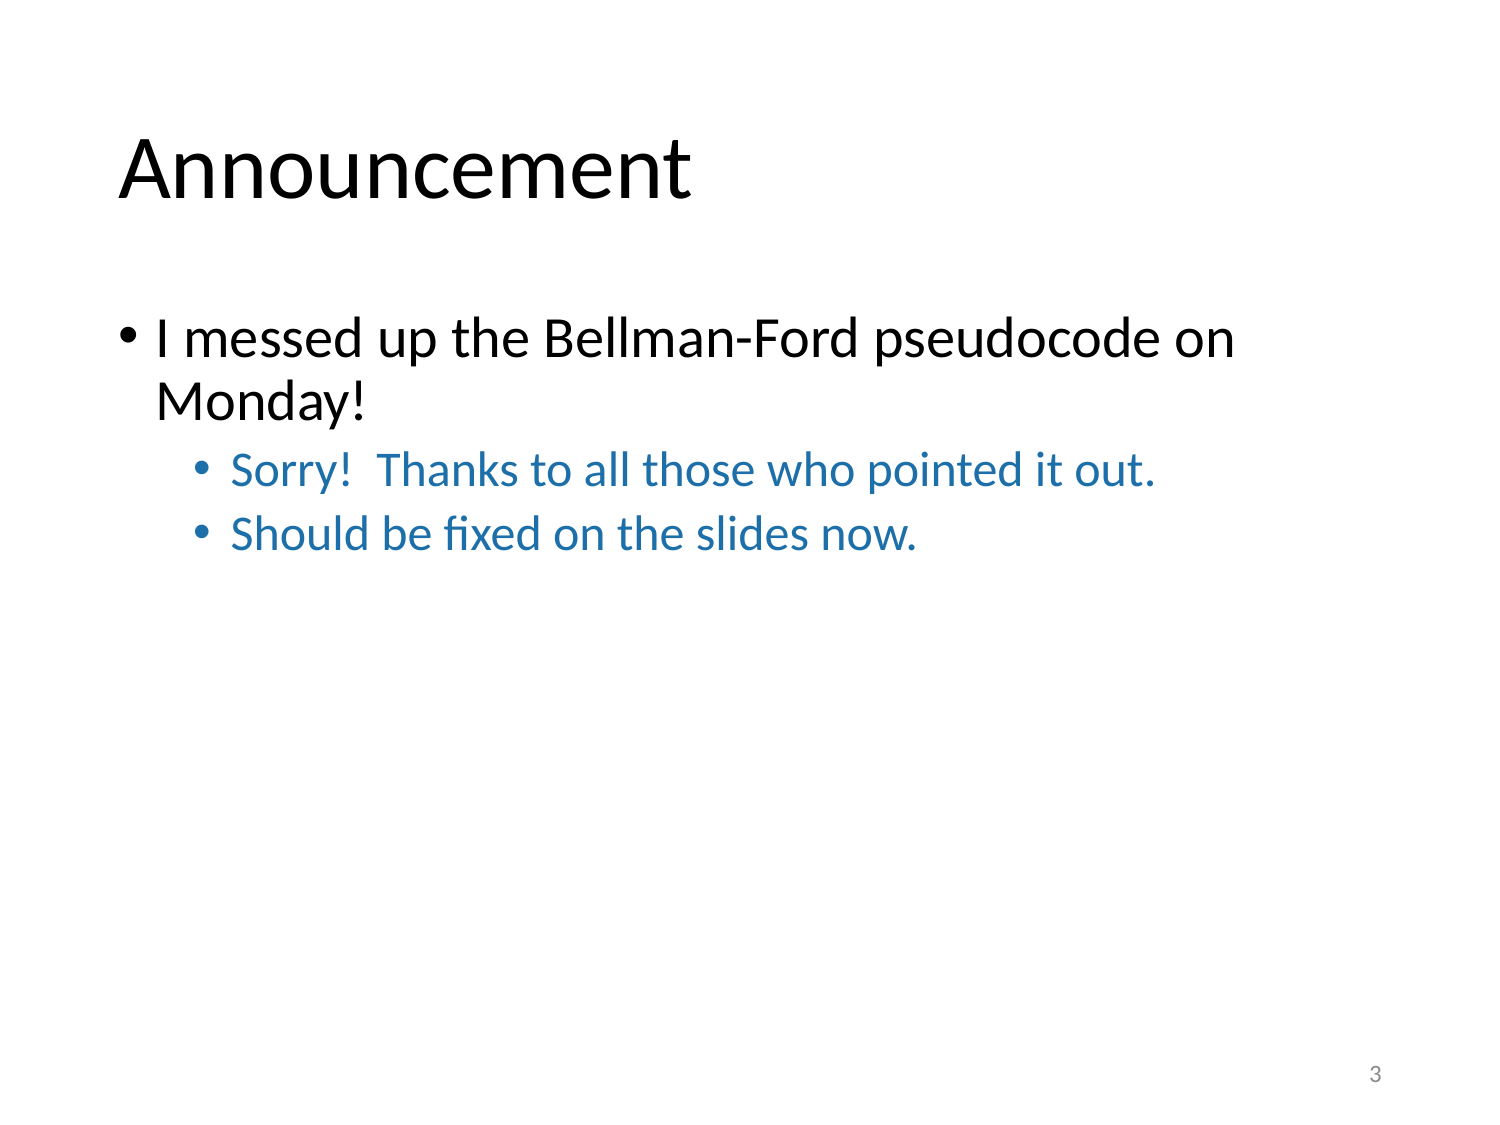

# Announcement
I messed up the Bellman-Ford pseudocode on Monday!
Sorry!  Thanks to all those who pointed it out.
Should be fixed on the slides now.
3